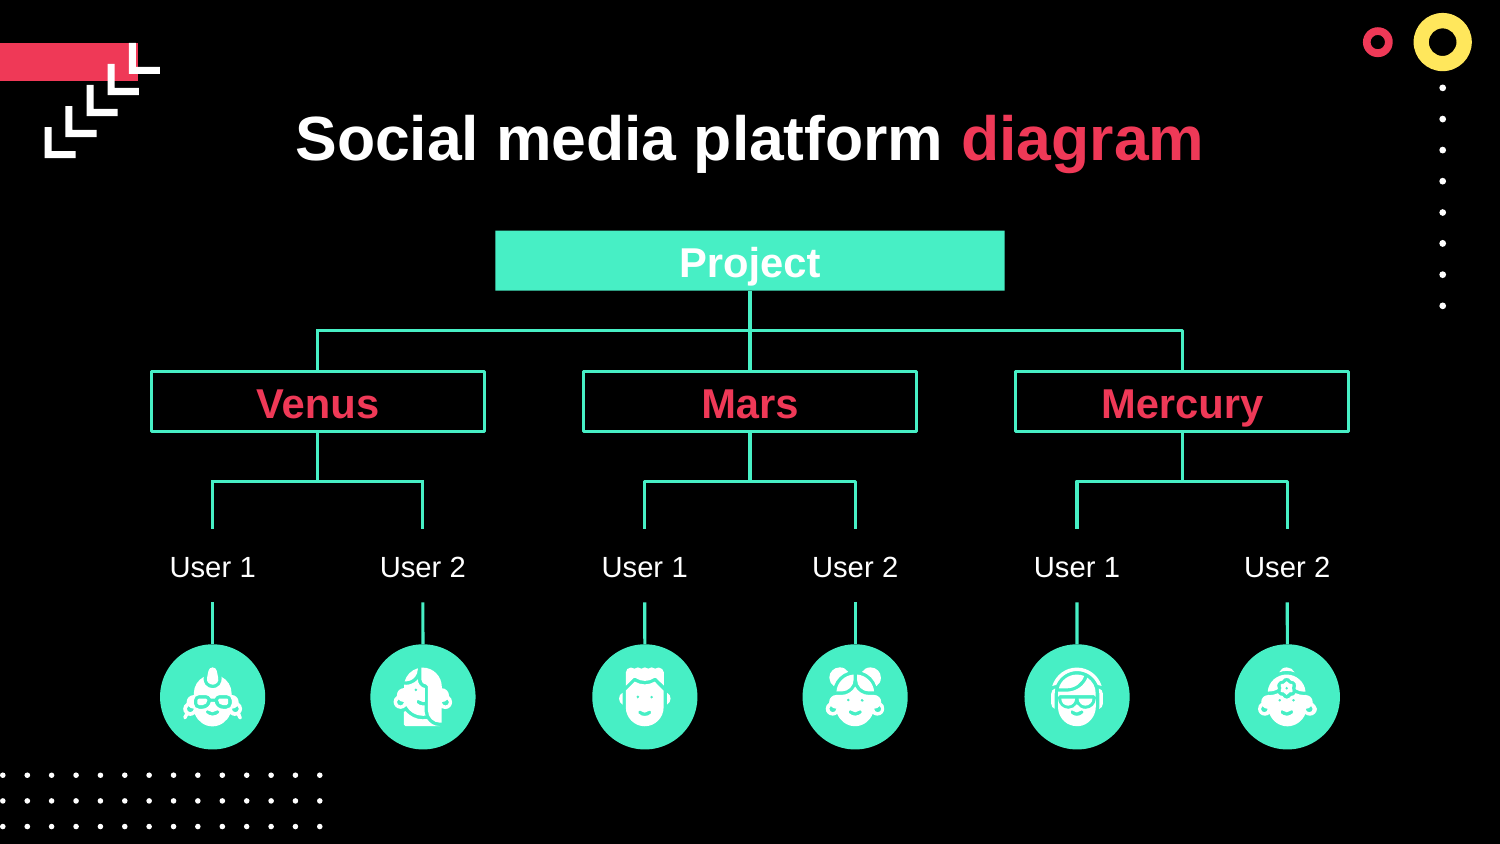

# Social media platform diagram
Project
Venus
Mars
Mercury
User 1
User 2
User 1
User 2
User 1
User 2